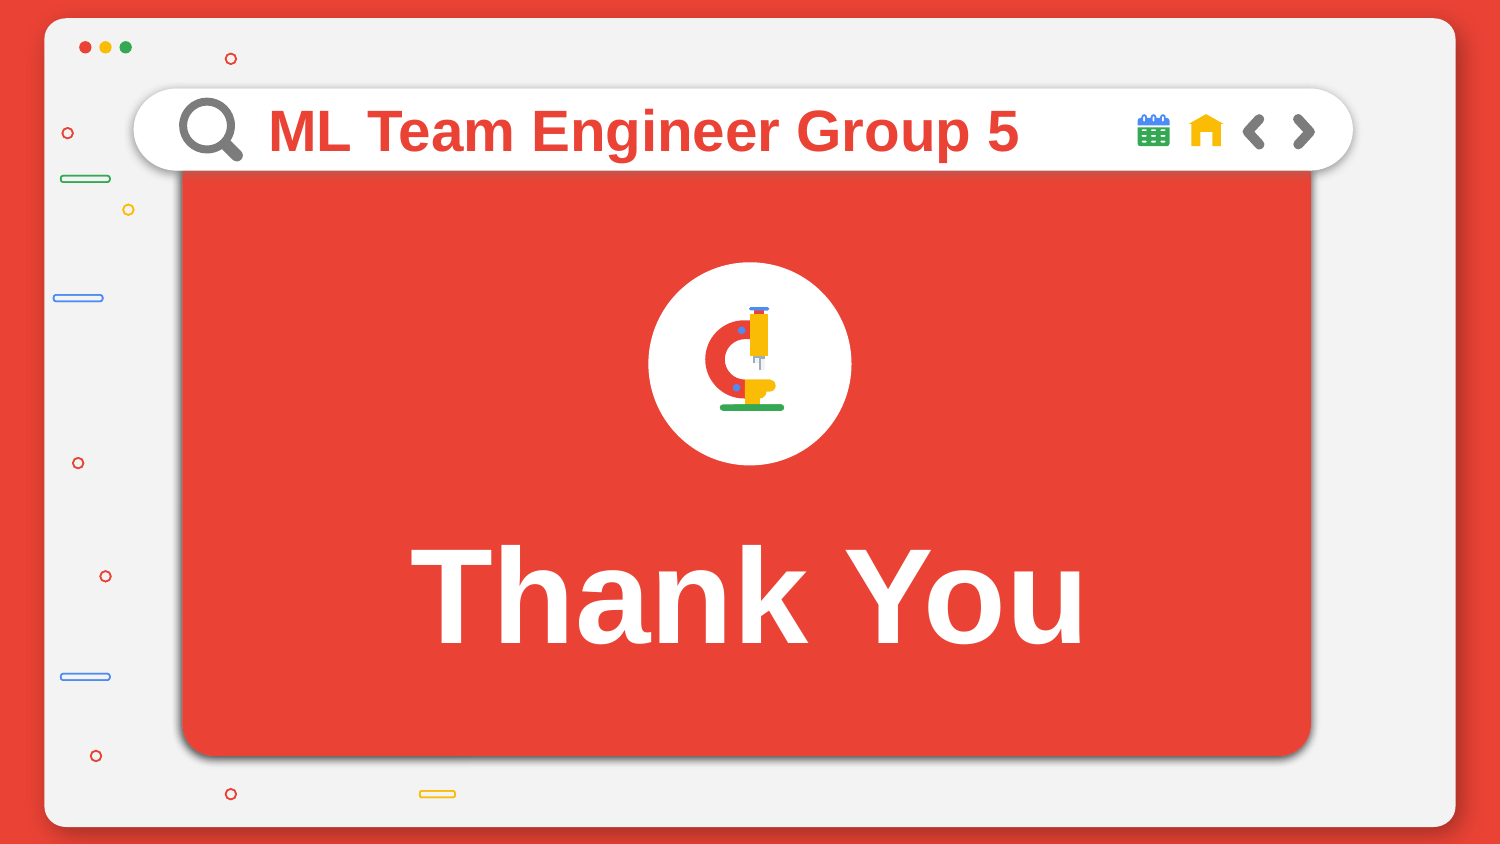

# ML Team Engineer Group 5

Thank You